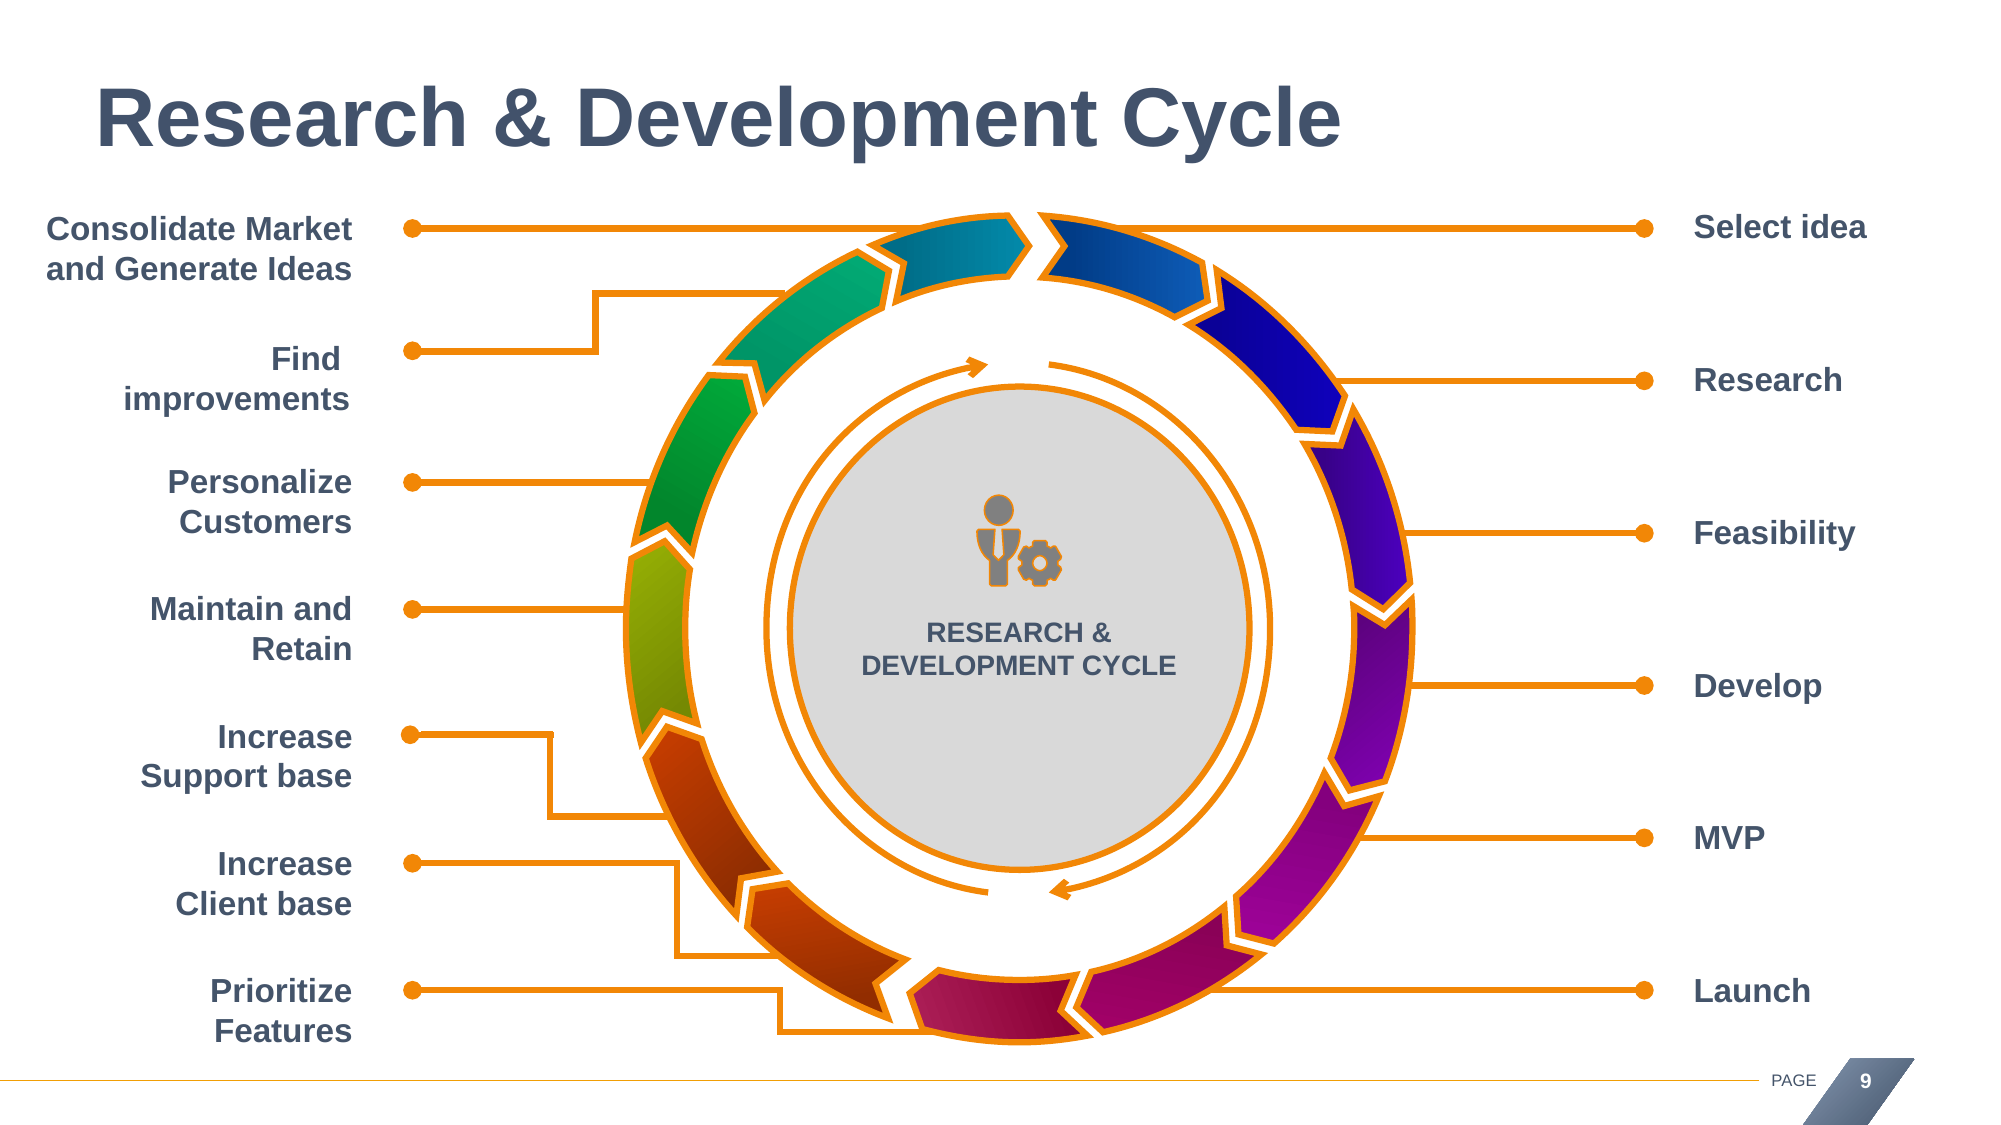

# Research & Development Cycle
Select idea
Research
Feasibility
Develop
MVP
Launch
Consolidate Market and Generate Ideas
Find  improvements
Personalize Customers
Maintain and Retain
Increase Support base
Increase Client base
Prioritize Features

RESEARCH & DEVELOPMENT CYCLE